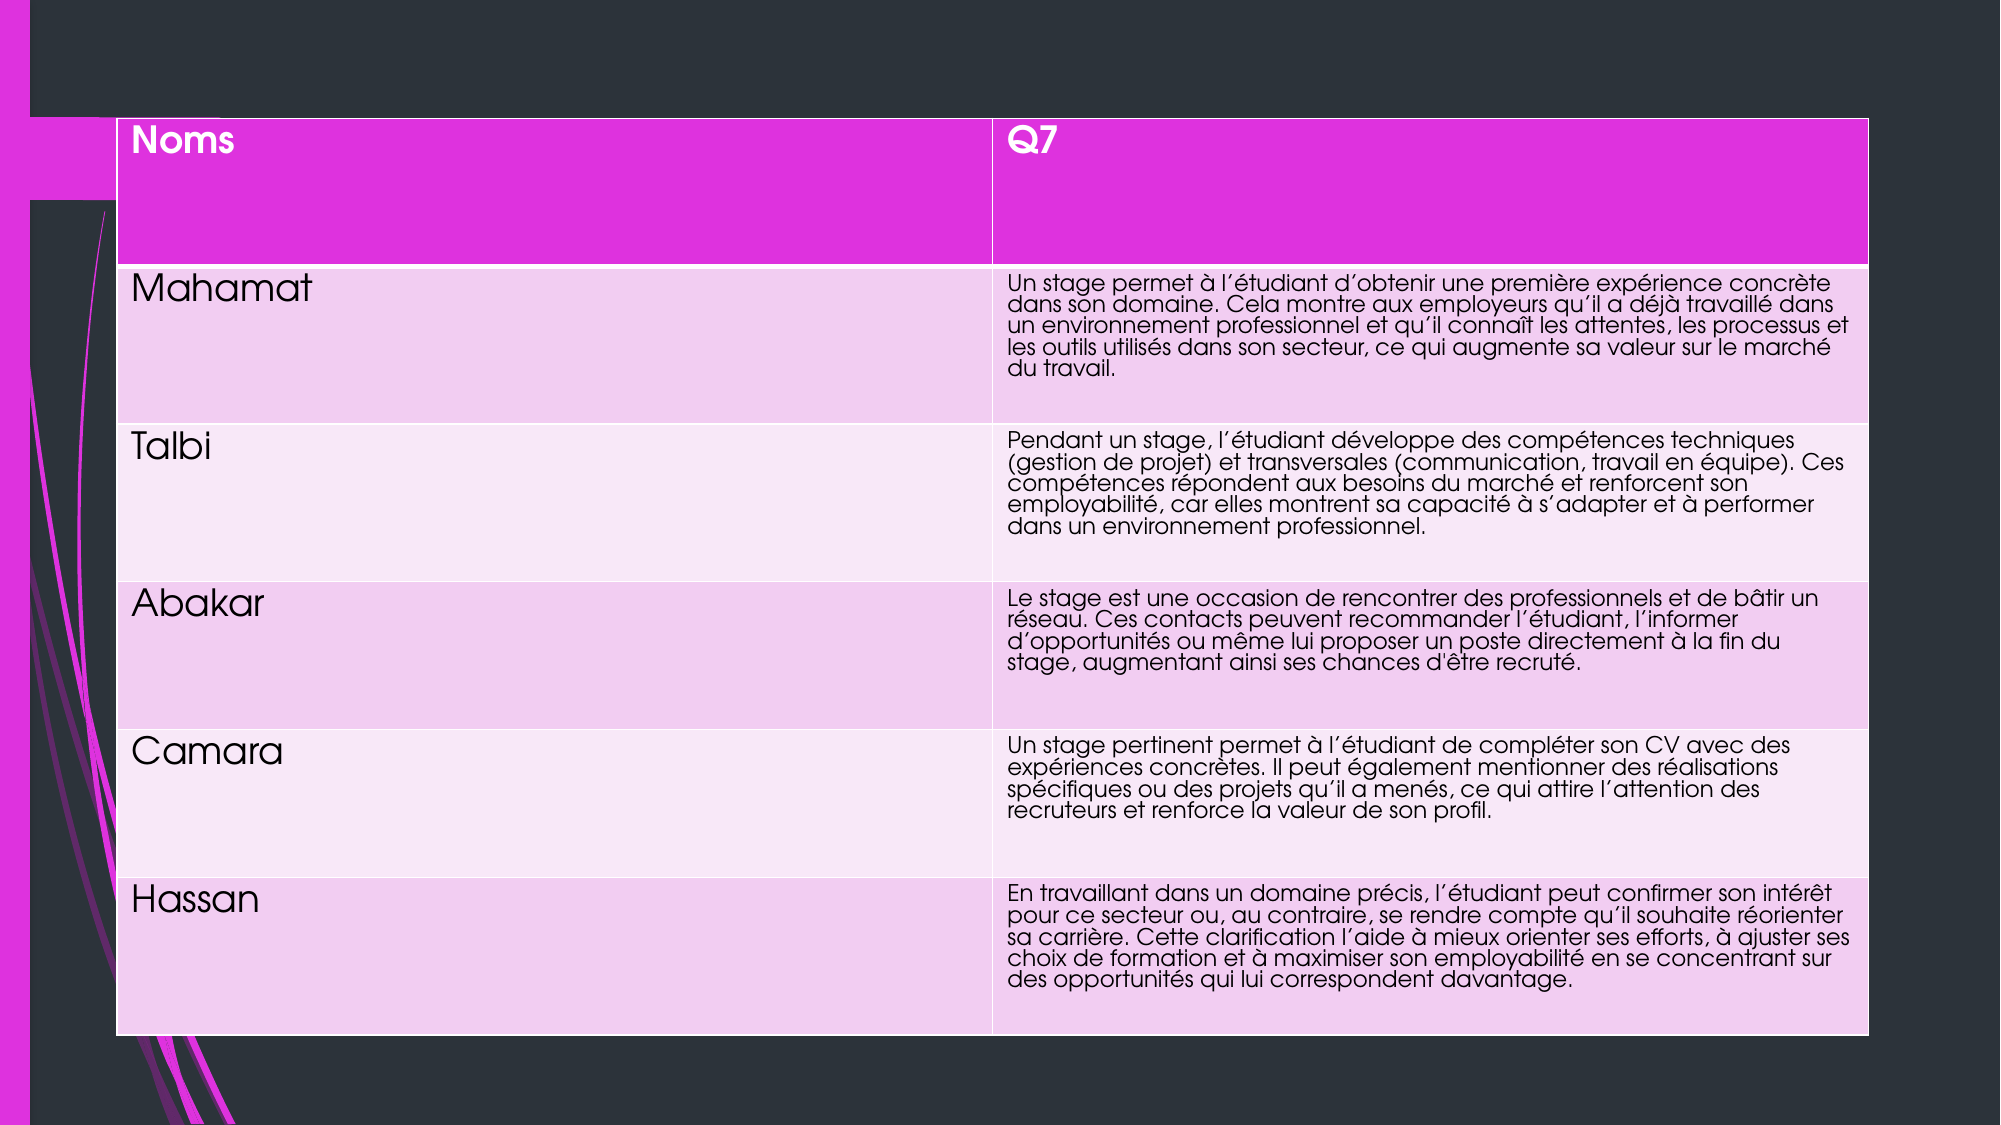

| Noms | Q7 |
| --- | --- |
| Mahamat | Un stage permet à l’étudiant d’obtenir une première expérience concrète dans son domaine. Cela montre aux employeurs qu’il a déjà travaillé dans un environnement professionnel et qu’il connaît les attentes, les processus et les outils utilisés dans son secteur, ce qui augmente sa valeur sur le marché du travail. |
| Talbi | Pendant un stage, l’étudiant développe des compétences techniques (gestion de projet) et transversales (communication, travail en équipe). Ces compétences répondent aux besoins du marché et renforcent son employabilité, car elles montrent sa capacité à s’adapter et à performer dans un environnement professionnel. |
| Abakar | Le stage est une occasion de rencontrer des professionnels et de bâtir un réseau. Ces contacts peuvent recommander l’étudiant, l’informer d’opportunités ou même lui proposer un poste directement à la fin du stage, augmentant ainsi ses chances d'être recruté. |
| Camara | Un stage pertinent permet à l’étudiant de compléter son CV avec des expériences concrètes. Il peut également mentionner des réalisations spécifiques ou des projets qu’il a menés, ce qui attire l’attention des recruteurs et renforce la valeur de son profil. |
| Hassan | En travaillant dans un domaine précis, l’étudiant peut confirmer son intérêt pour ce secteur ou, au contraire, se rendre compte qu’il souhaite réorienter sa carrière. Cette clarification l’aide à mieux orienter ses efforts, à ajuster ses choix de formation et à maximiser son employabilité en se concentrant sur des opportunités qui lui correspondent davantage. |